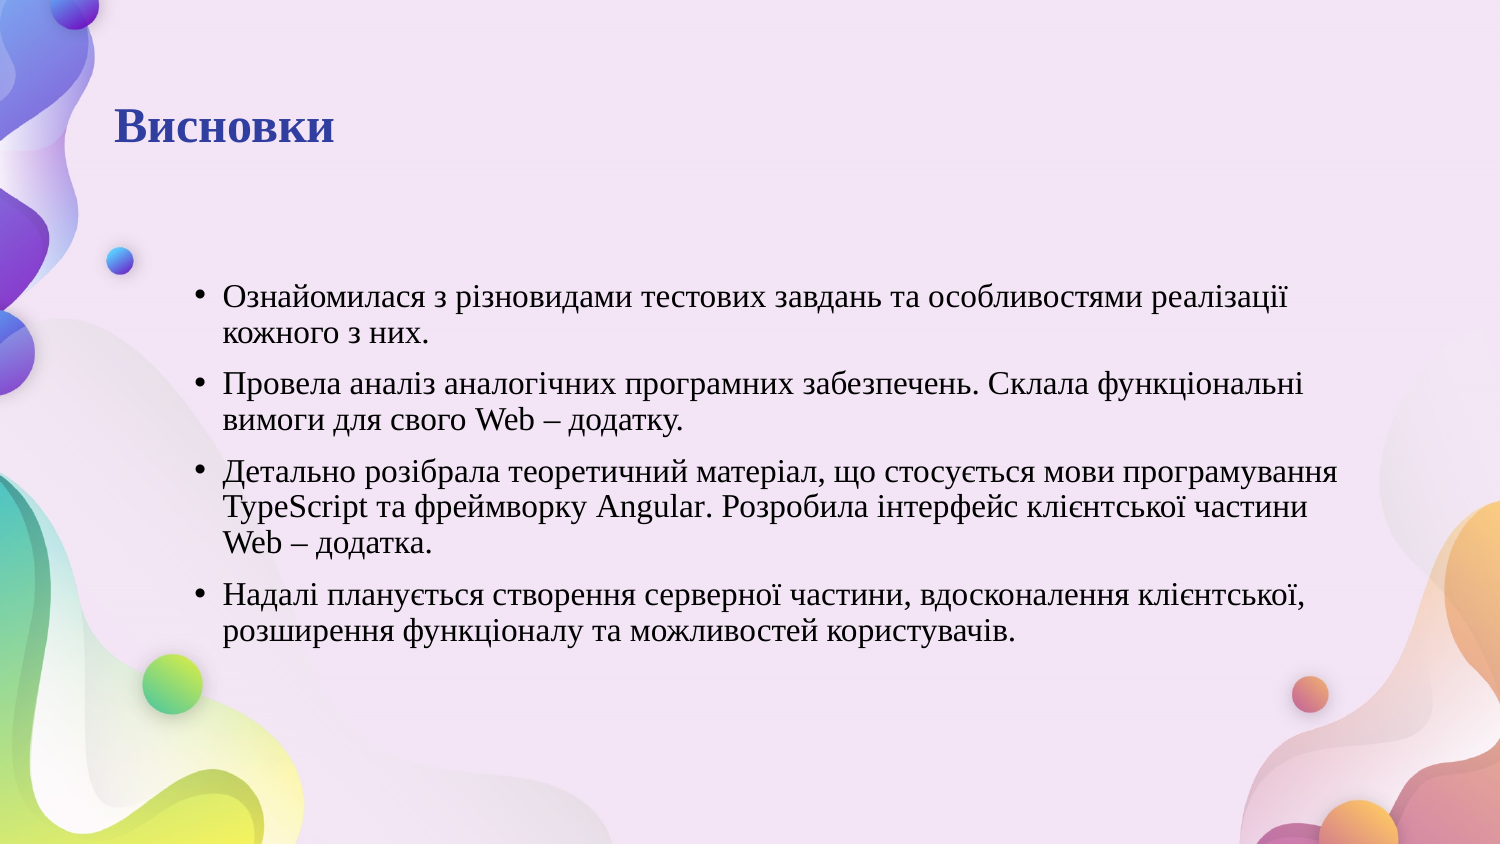

# Висновки

Ознайомилася з різновидами тестових завдань та особливостями реалізації кожного з них.
Провела аналіз аналогічних програмних забезпечень. Склала функціональні вимоги для свого Web – додатку.
Детально розібрала теоретичний матеріал, що стосується мови програмування TypeScript та фреймворку Angular. Розробила інтерфейс клієнтської частини Web – додатка.
Надалі планується створення серверної частини, вдосконалення клієнтської, розширення функціоналу та можливостей користувачів.